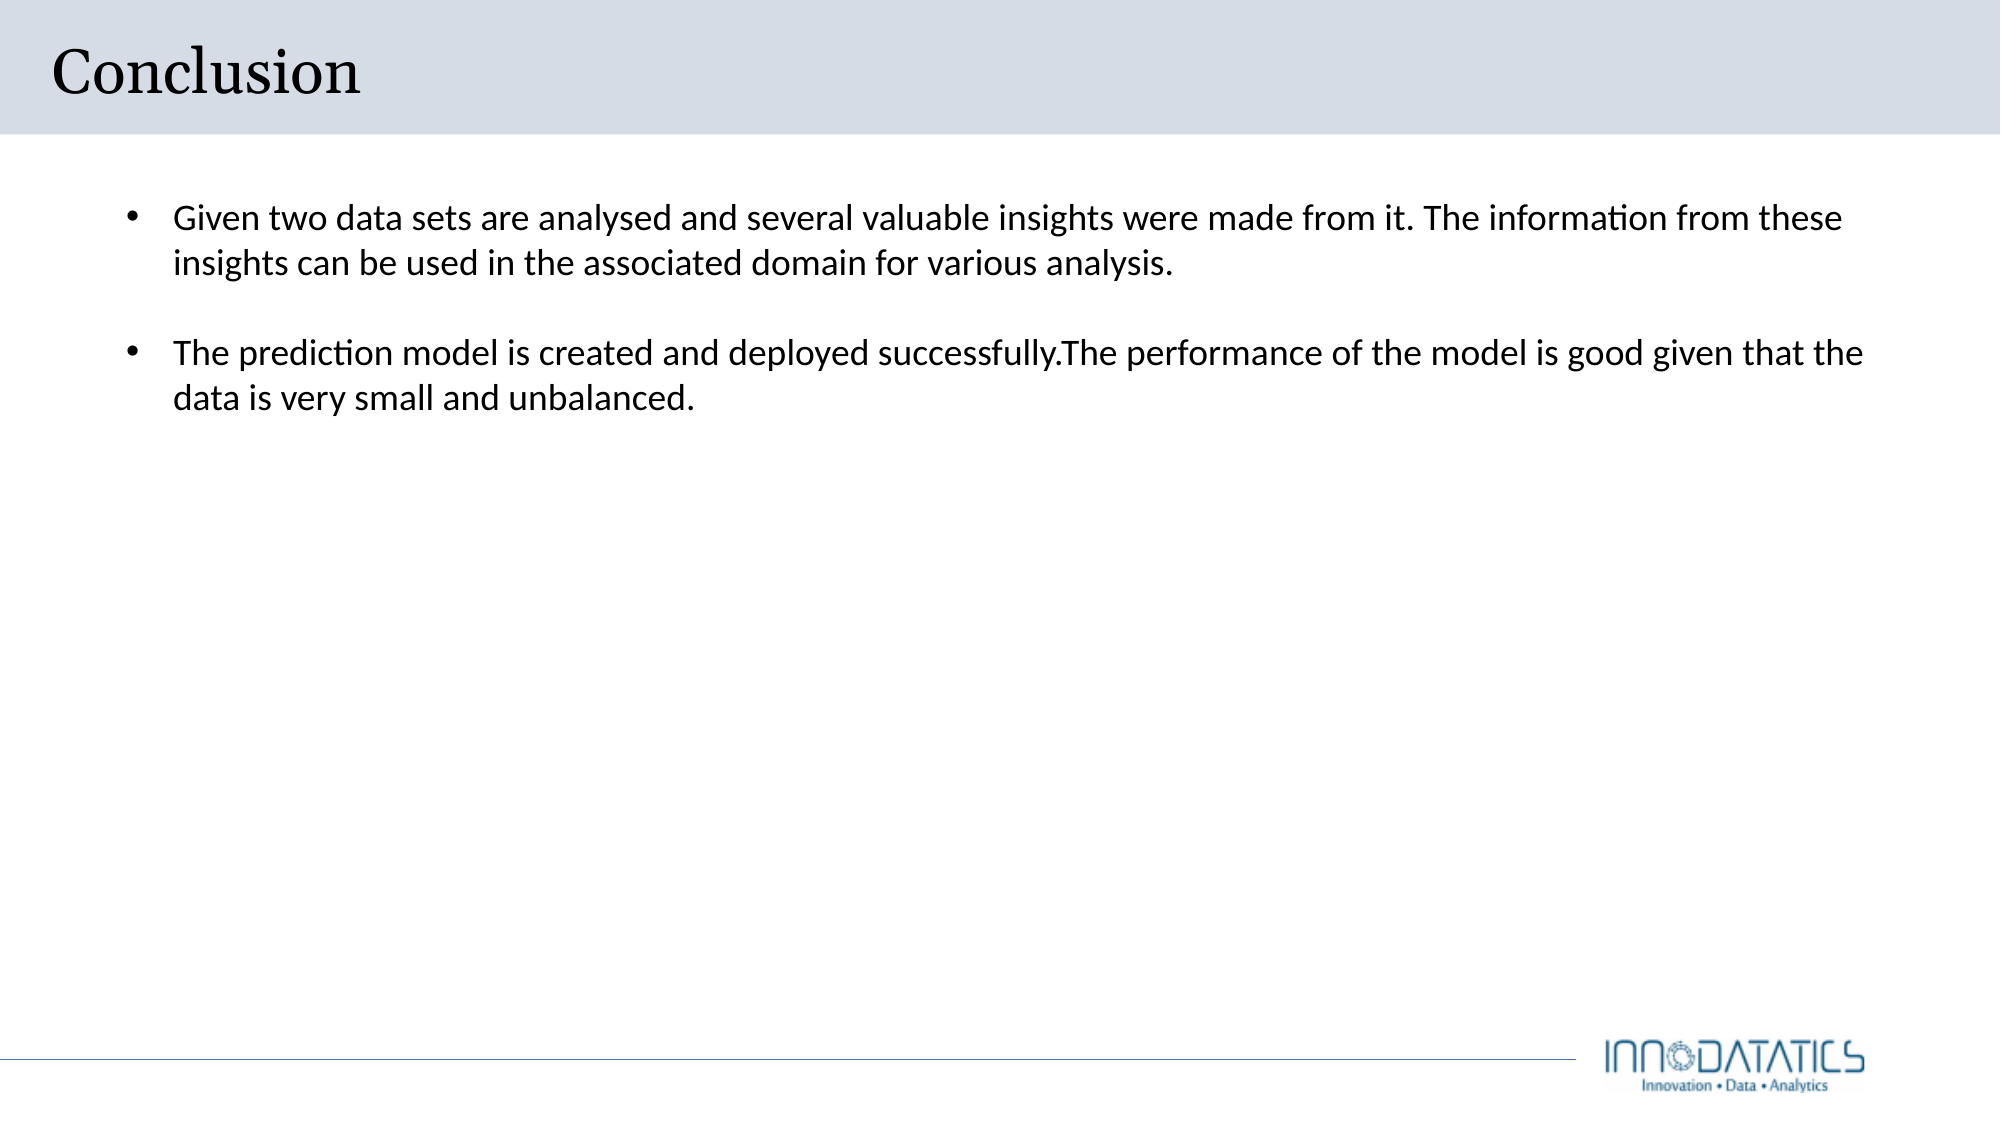

# Conclusion
Given two data sets are analysed and several valuable insights were made from it. The information from these insights can be used in the associated domain for various analysis.

The prediction model is created and deployed successfully.The performance of the model is good given that the data is very small and unbalanced.